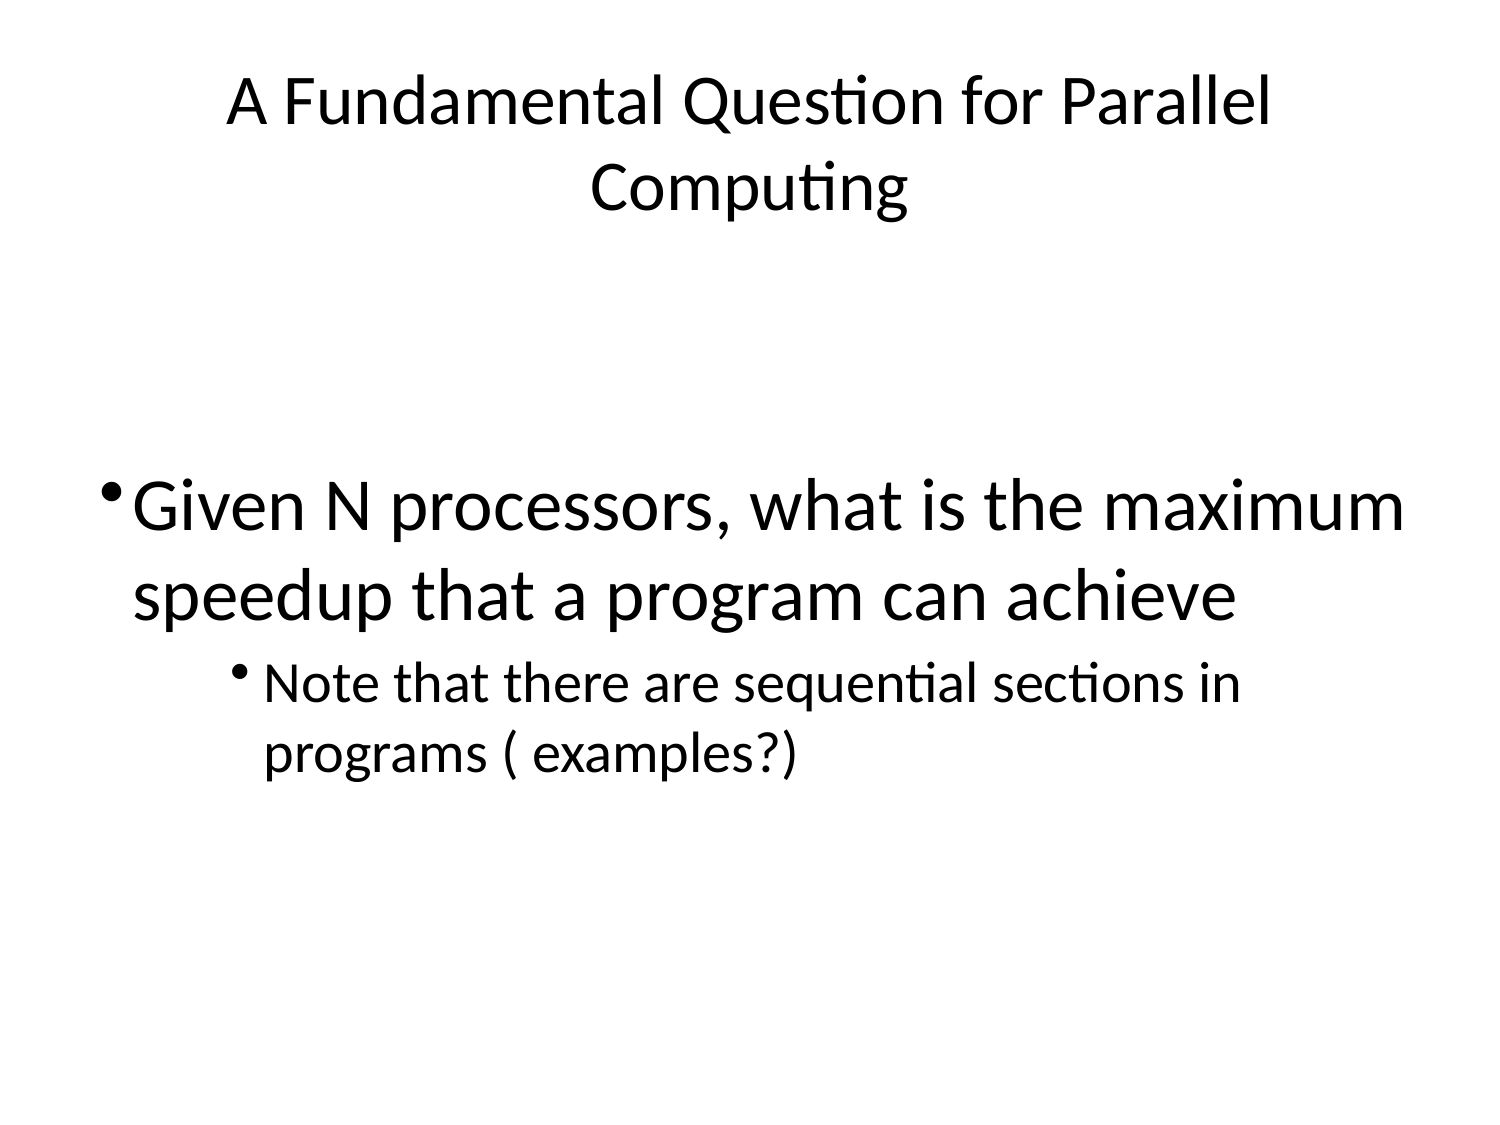

# A Fundamental Question for Parallel Computing
Given N processors, what is the maximum speedup that a program can achieve
Note that there are sequential sections in programs ( examples?)